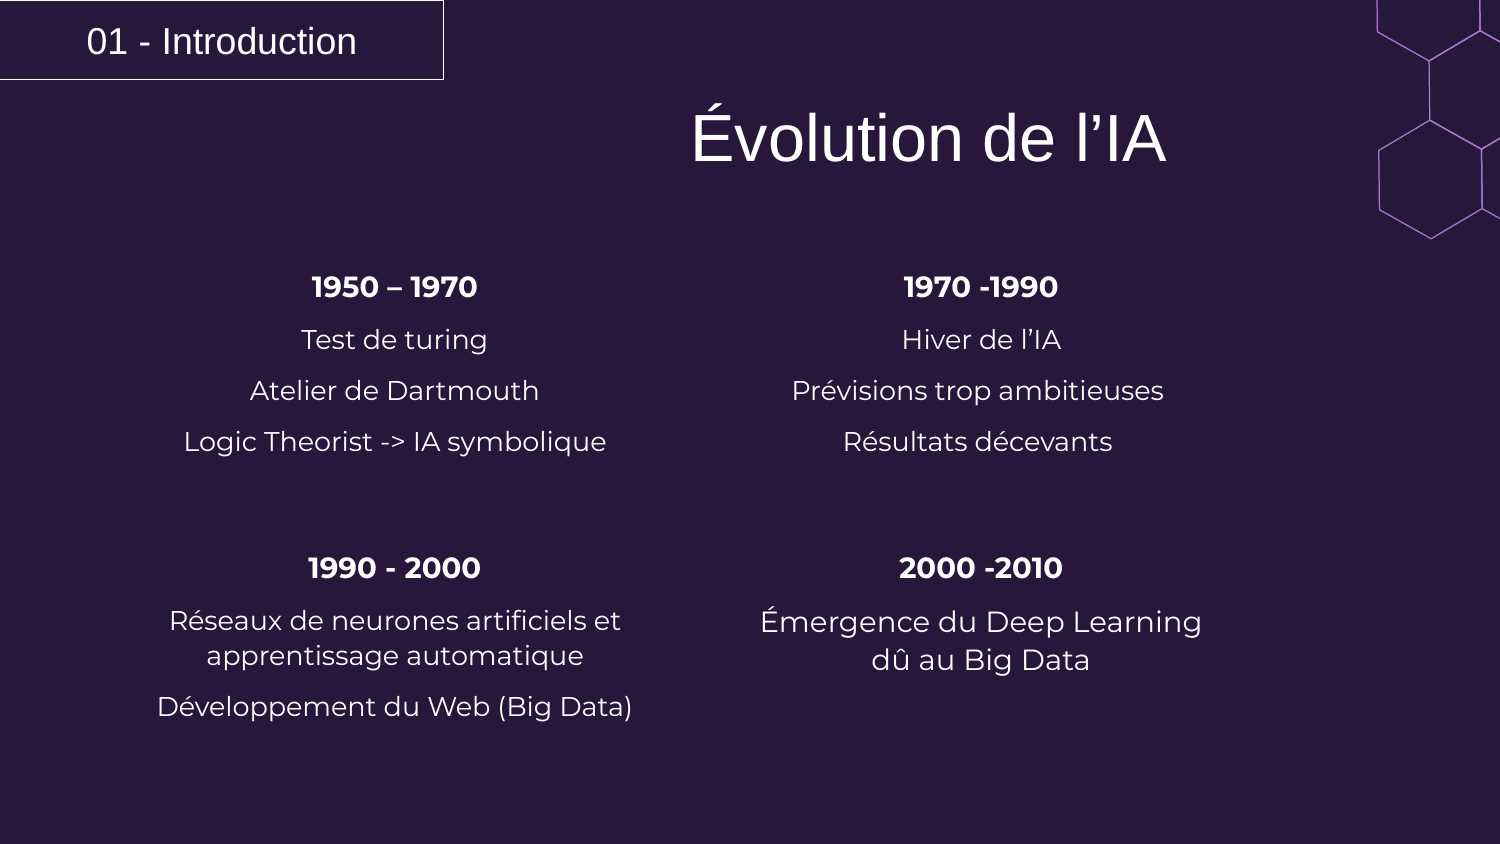

01 - Introduction
# Évolution de l’IA
1970 -1990
Hiver de l’IA
Prévisions trop ambitieuses
Résultats décevants
1950 – 1970
Test de turing
Atelier de Dartmouth
Logic Theorist -> IA symbolique

1990 - 2000
Réseaux de neurones artificiels et apprentissage automatique
Développement du Web (Big Data)
2000 -2010
Émergence du Deep Learning dû au Big Data